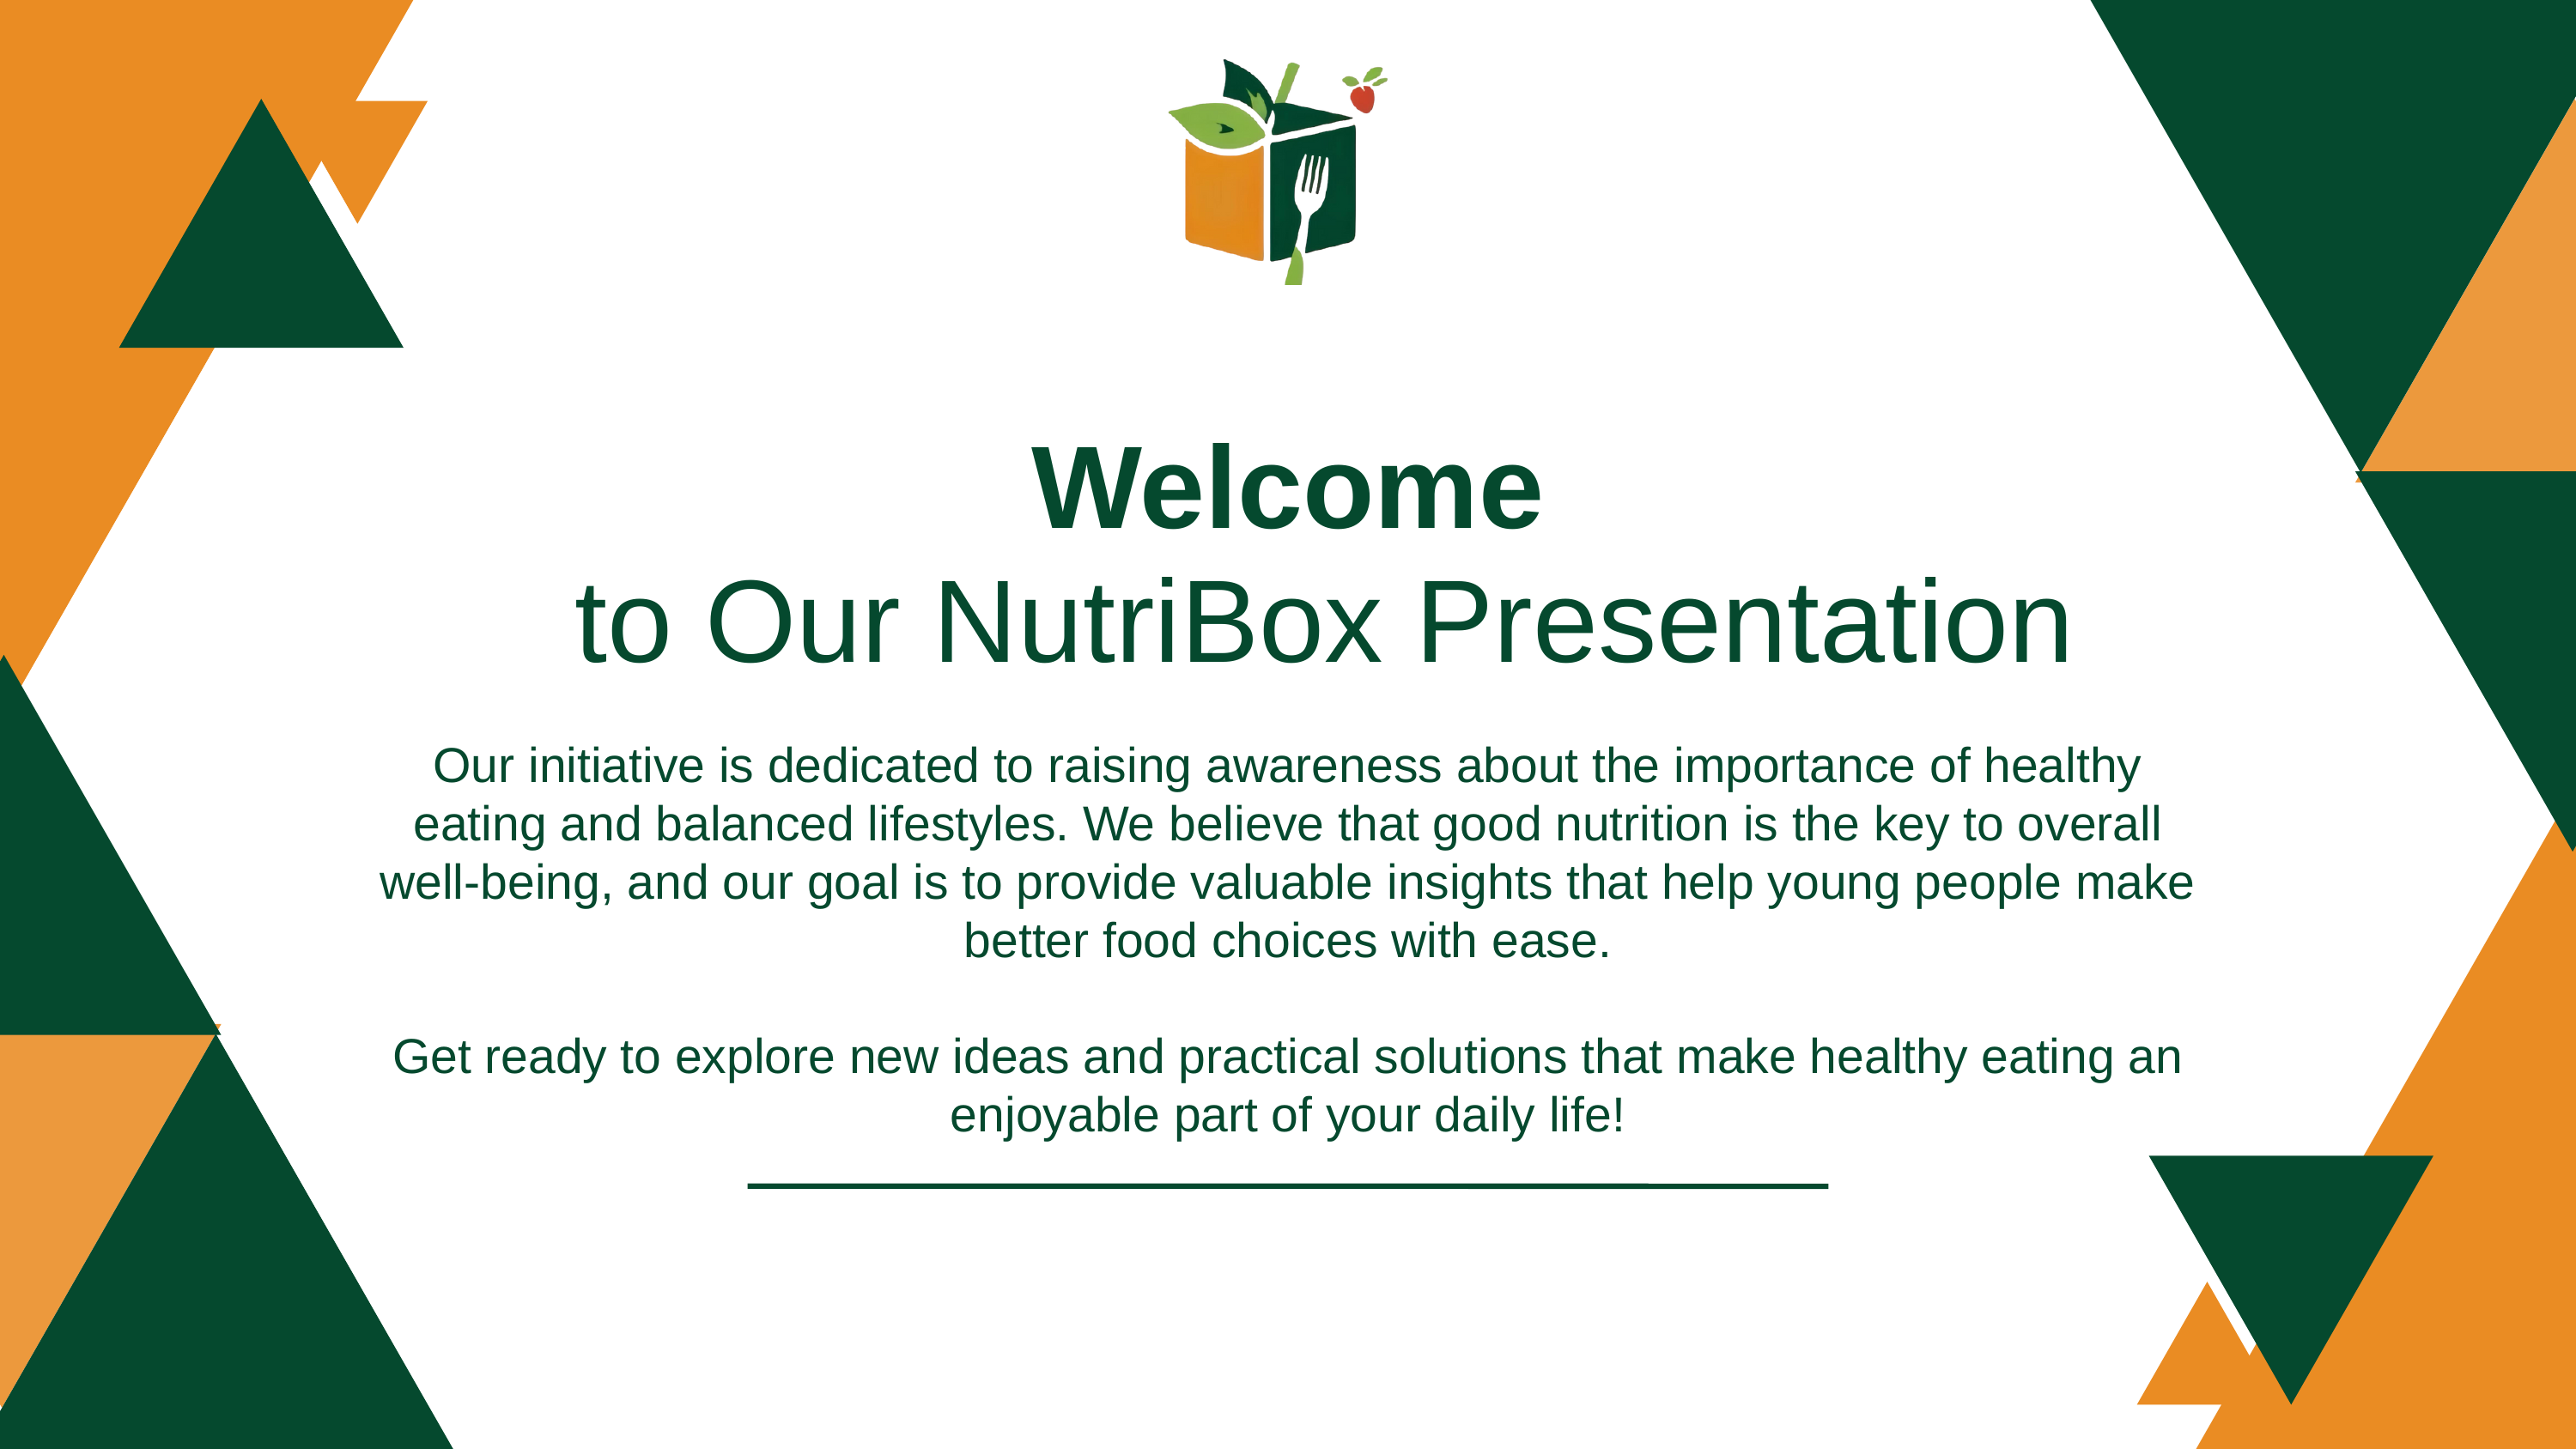

Welcome

to Our NutriBox Presentation

Our initiative is dedicated to raising awareness about the importance of healthy eating and balanced lifestyles. We believe that good nutrition is the key to overall well-being, and our goal is to provide valuable insights that help young people make better food choices with ease.

Get ready to explore new ideas and practical solutions that make healthy eating an enjoyable part of your daily life!